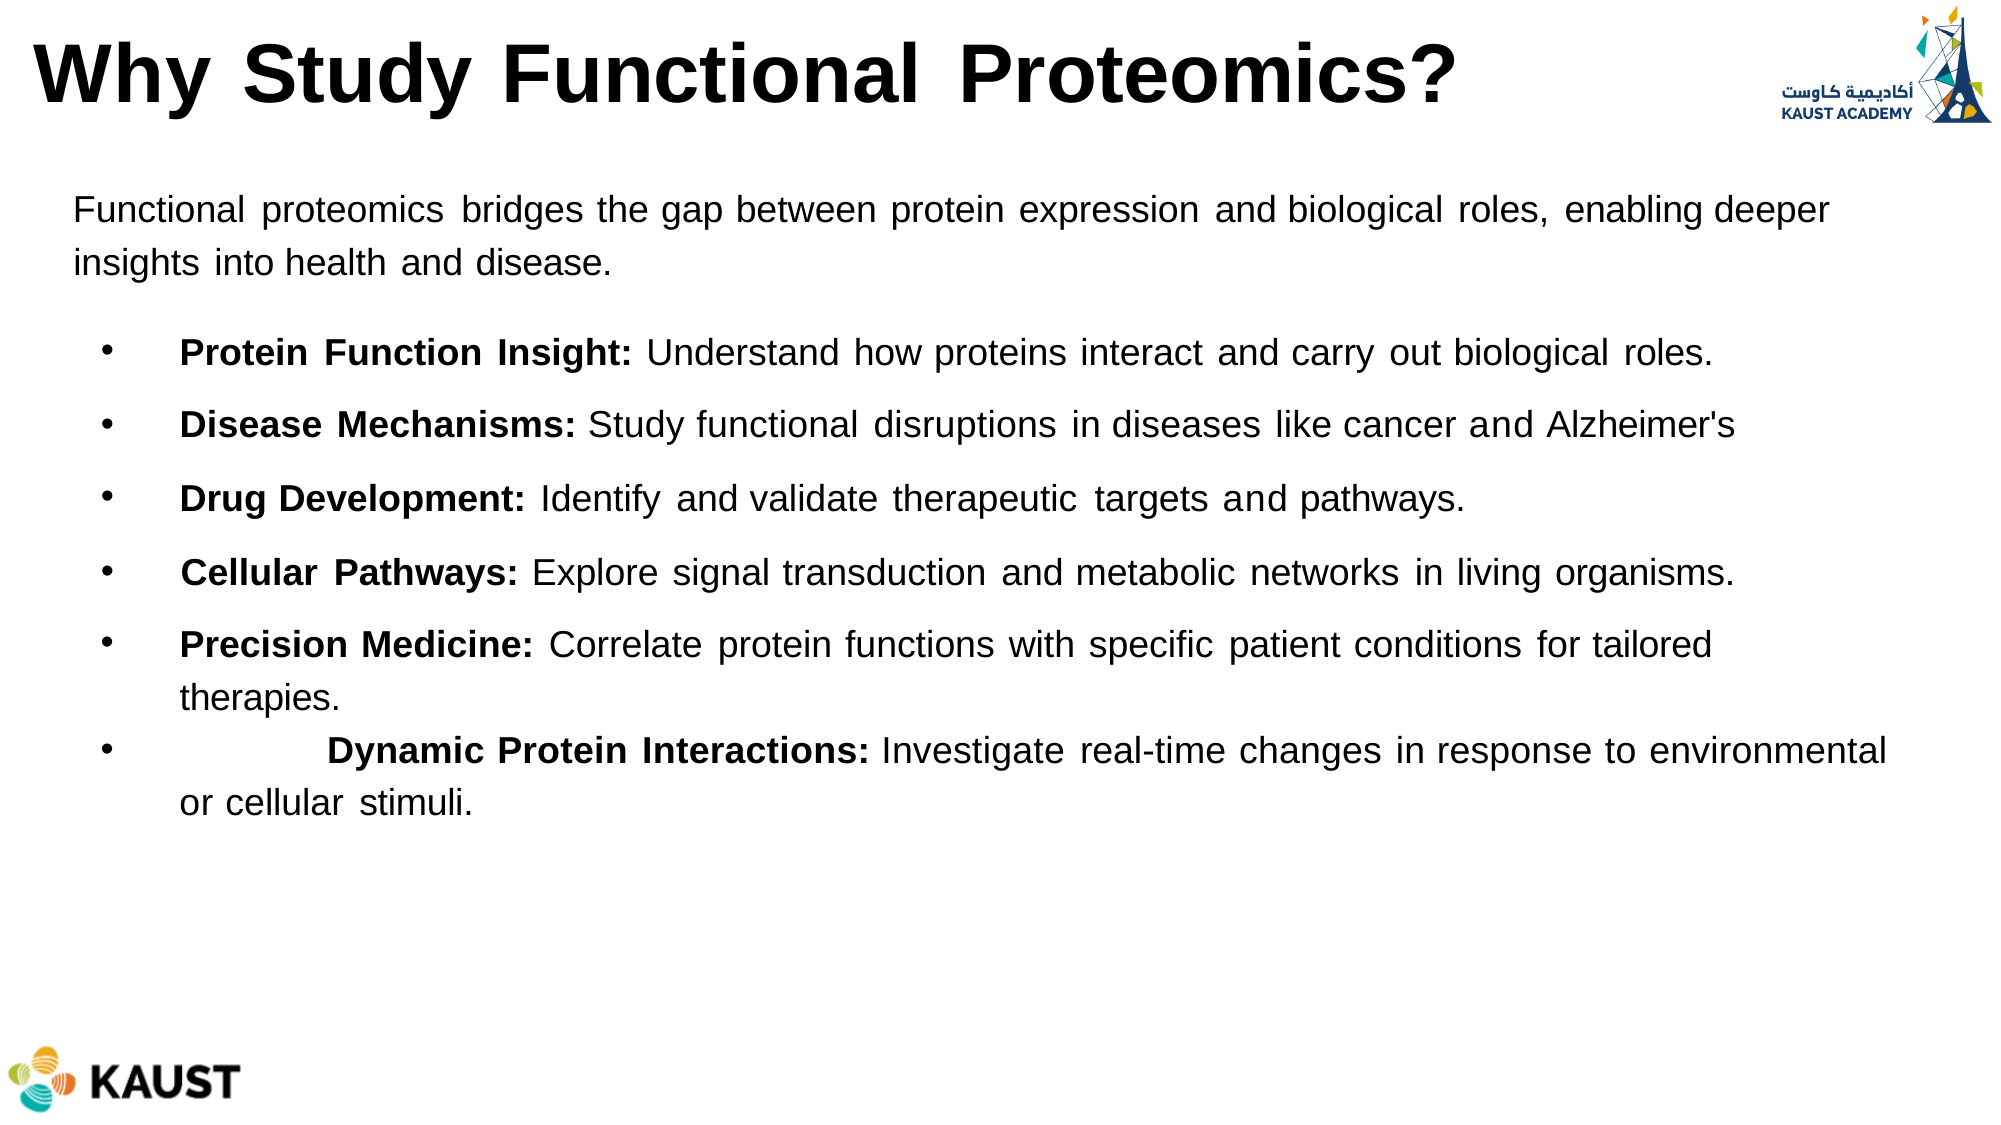

Why Study Functional Proteomics?
Functional proteomics bridges the gap between protein expression and biological roles, enabling deeper insights into health and disease.
Protein Function Insight: Understand how proteins interact and carry out biological roles.
Disease Mechanisms: Study functional disruptions in diseases like cancer and Alzheimer's
Drug Development: Identify and validate therapeutic targets and pathways.
Cellular Pathways: Explore signal transduction and metabolic networks in living organisms.
Precision Medicine: Correlate protein functions with specific patient conditions for tailored 	therapies.
	Dynamic Protein Interactions: Investigate real-time changes in response to environmental or cellular stimuli.